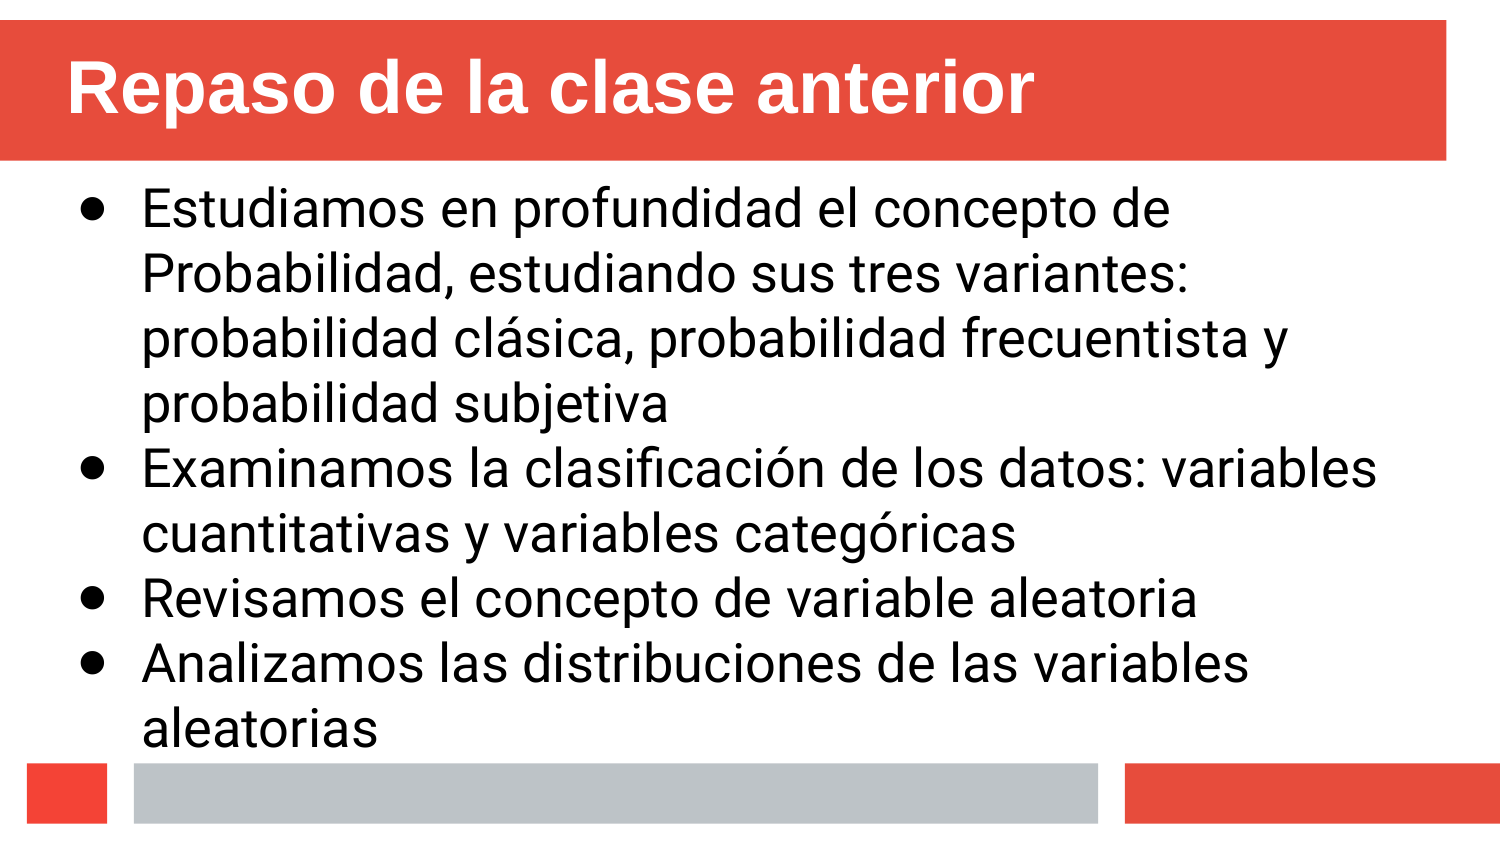

# Repaso de la clase anterior
Estudiamos en profundidad el concepto de Probabilidad, estudiando sus tres variantes: probabilidad clásica, probabilidad frecuentista y probabilidad subjetiva
Examinamos la clasificación de los datos: variables cuantitativas y variables categóricas
Revisamos el concepto de variable aleatoria
Analizamos las distribuciones de las variables aleatorias